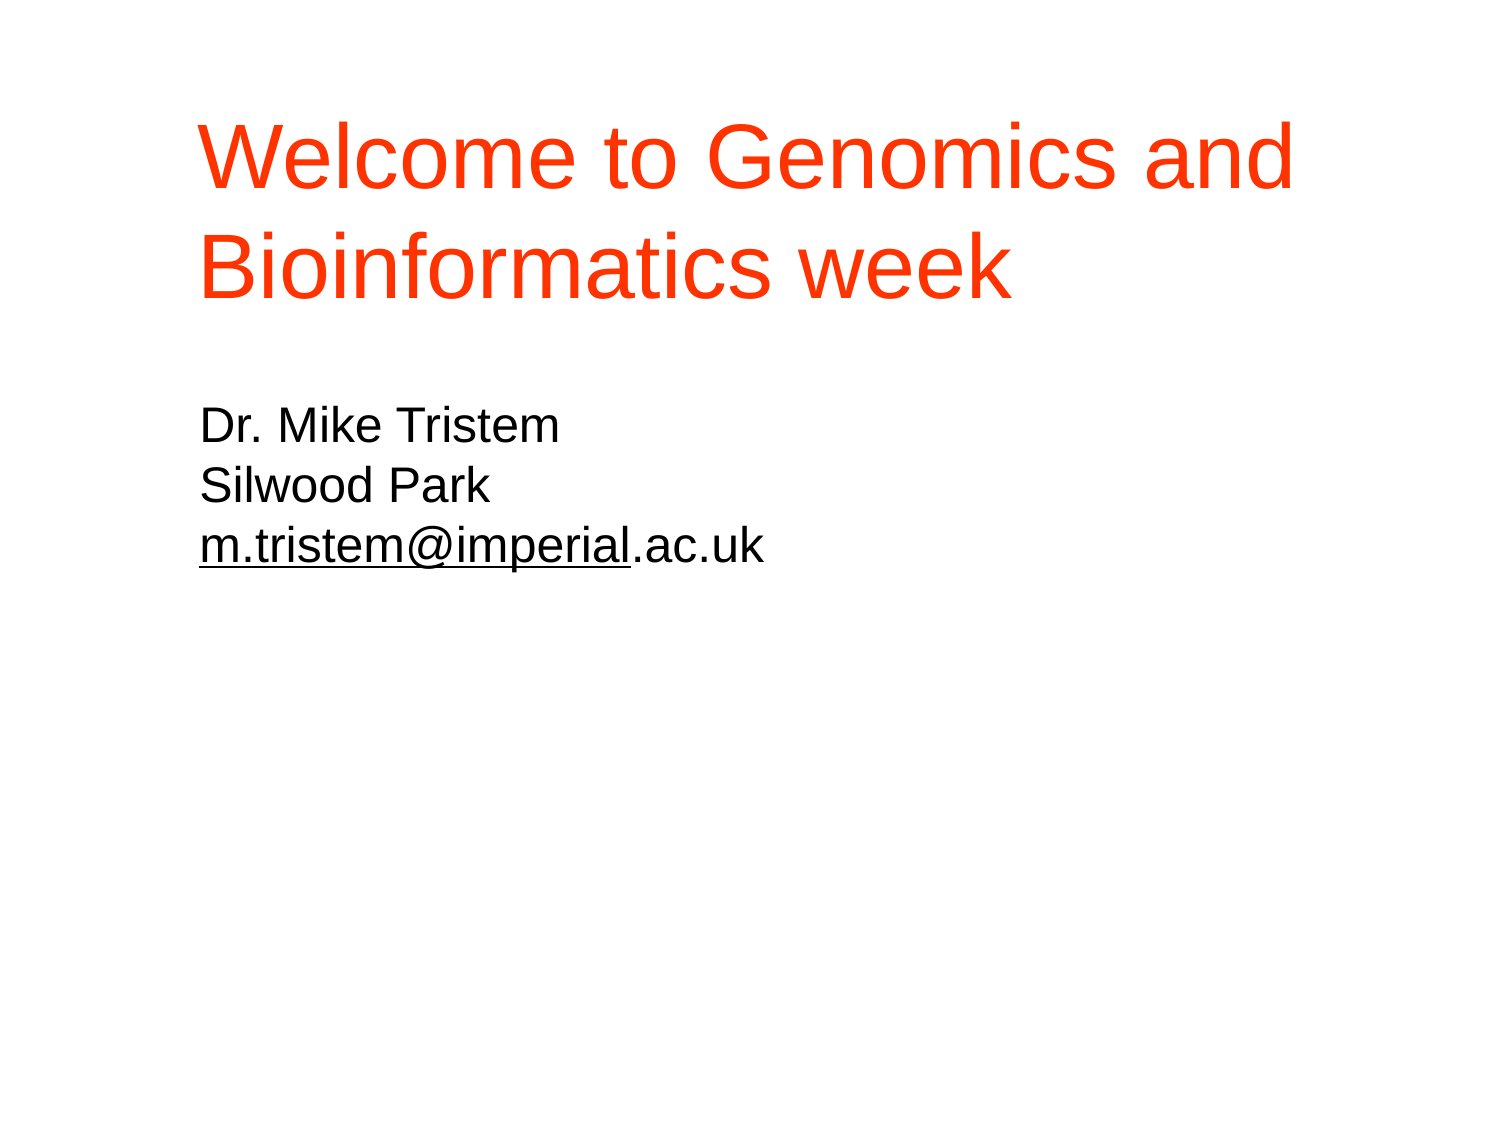

Welcome to Genomics and Bioinformatics week
Dr. Mike Tristem
Silwood Park
m.tristem@imperial.ac.uk